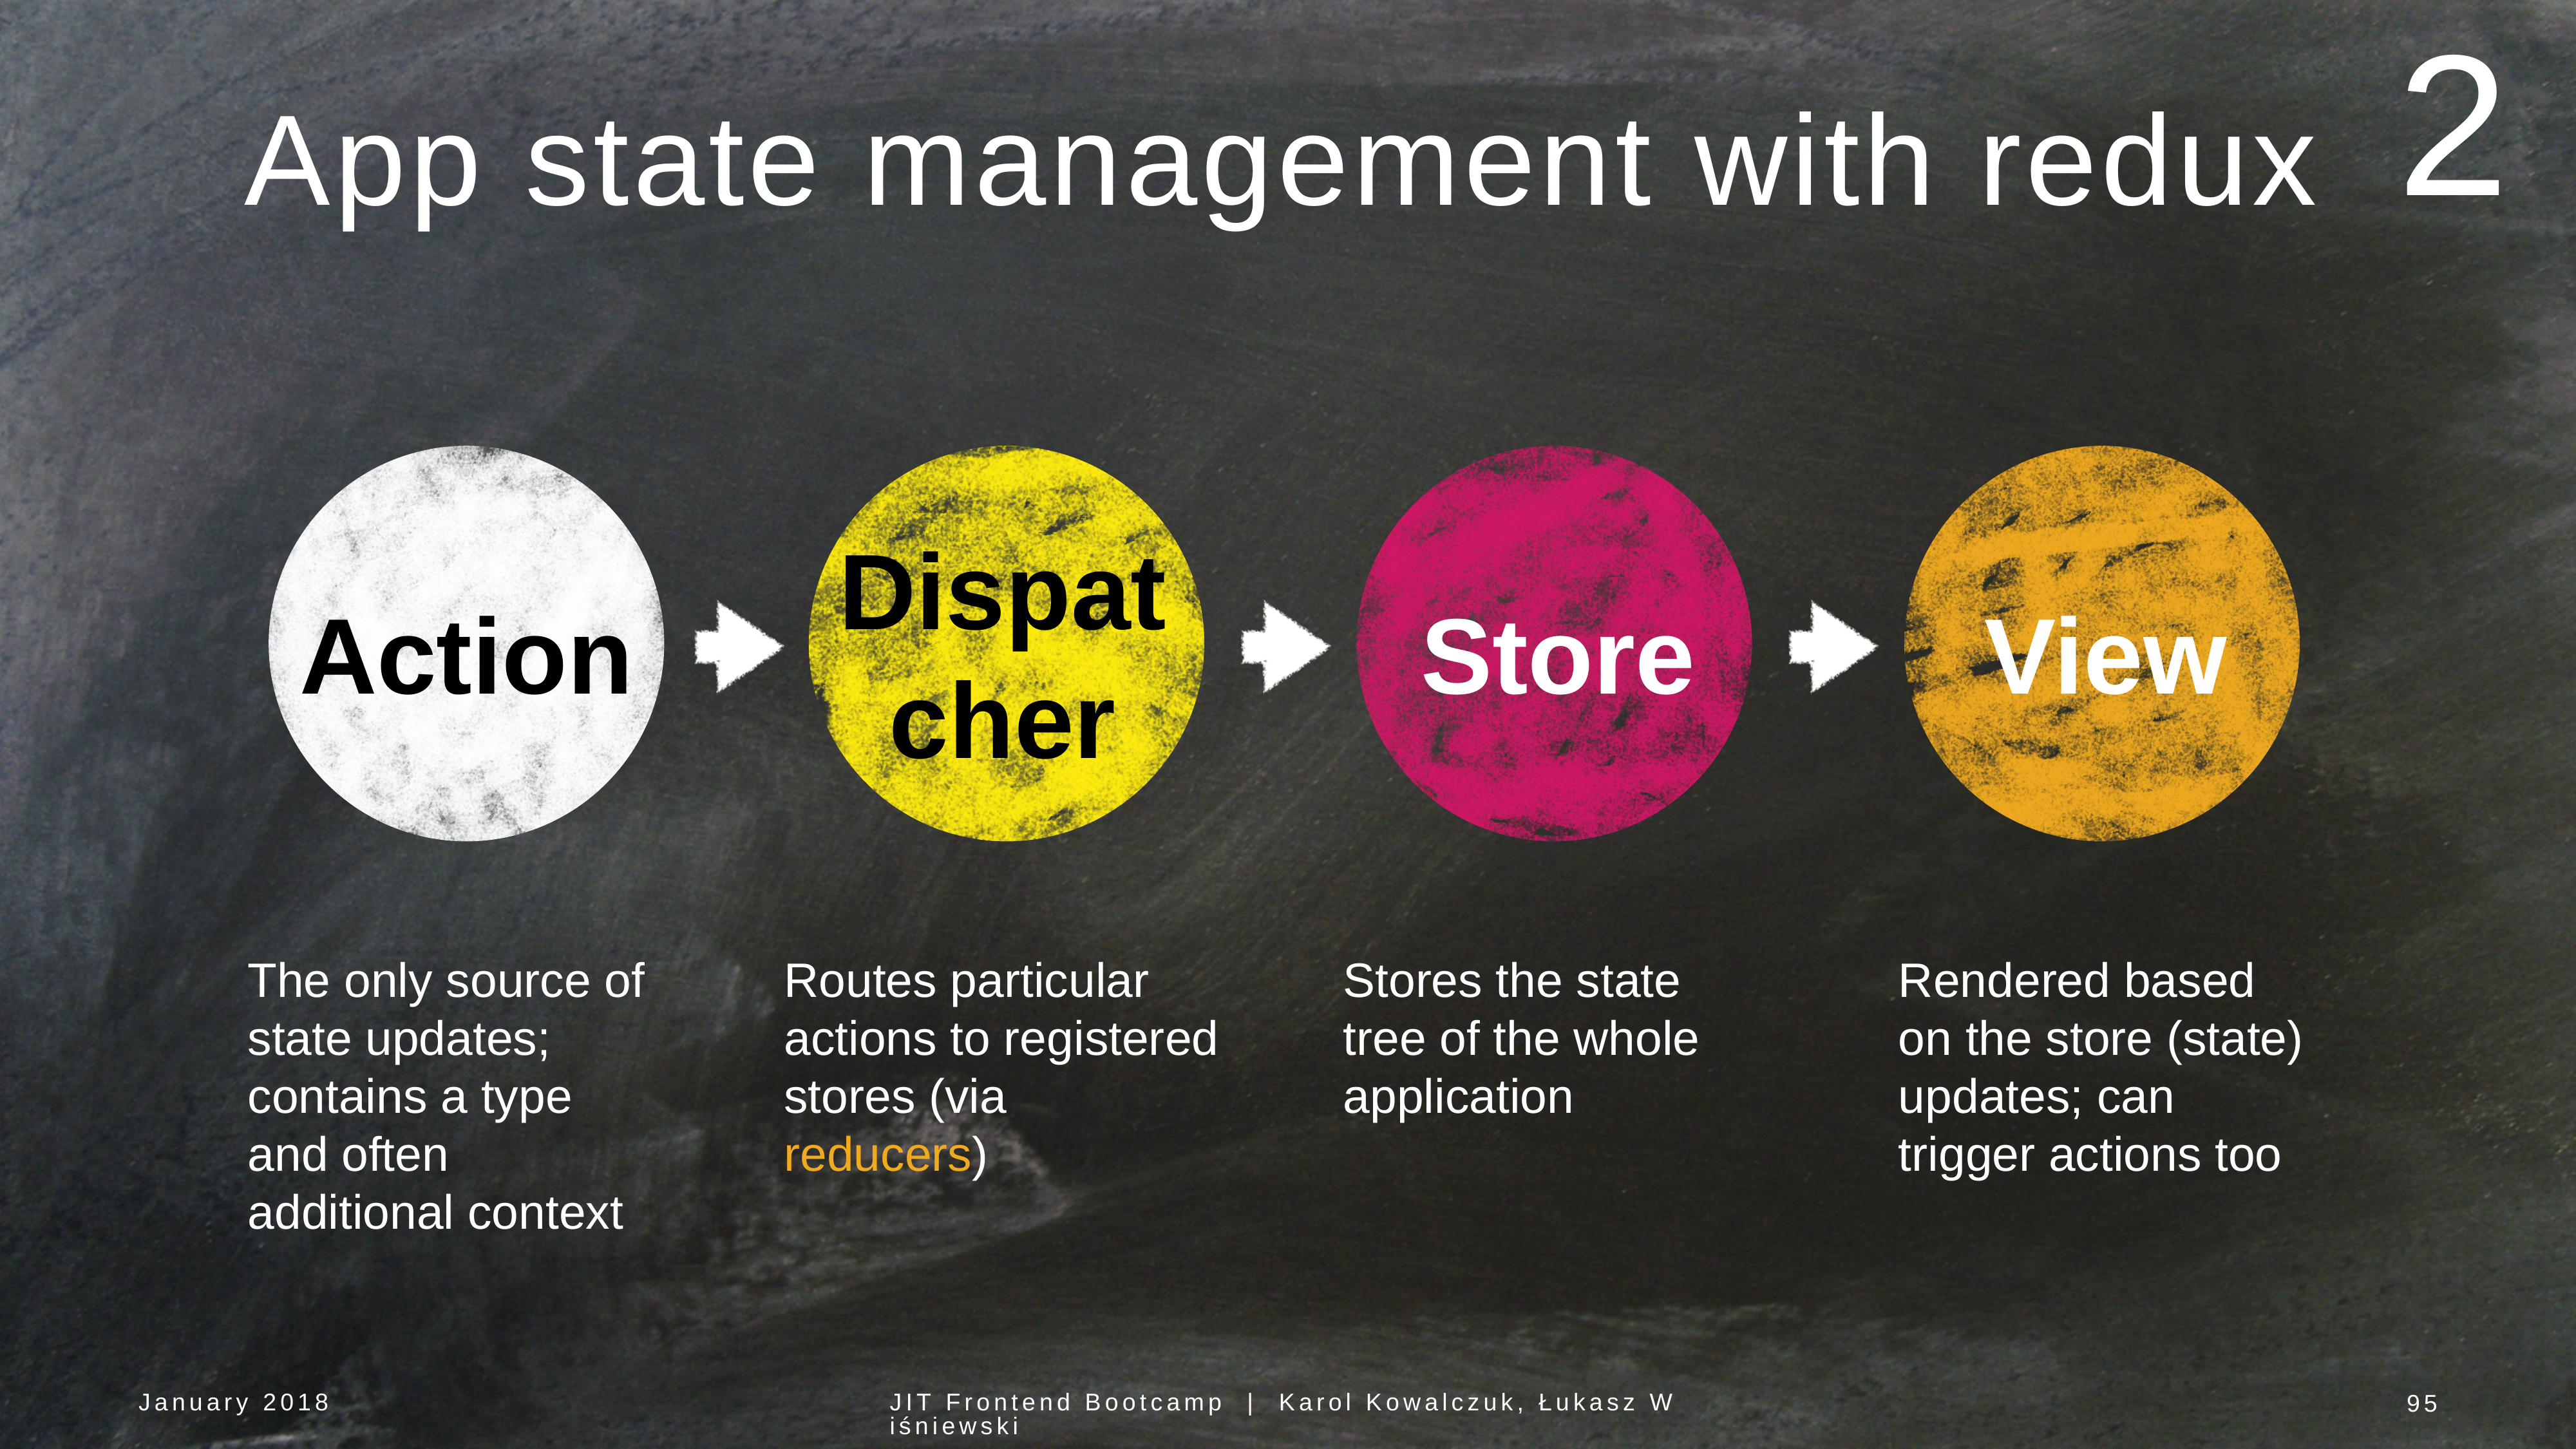

2
App state management with redux
Action
Dispatcher
Store
View
The only source of state updates; contains a type and often additional context
Routes particular actions to registered stores (via reducers)
Stores the state tree of the whole application
Rendered based on the store (state) updates; can trigger actions too
January 2018
JIT Frontend Bootcamp  |  Karol Kowalczuk, Łukasz Wiśniewski
95